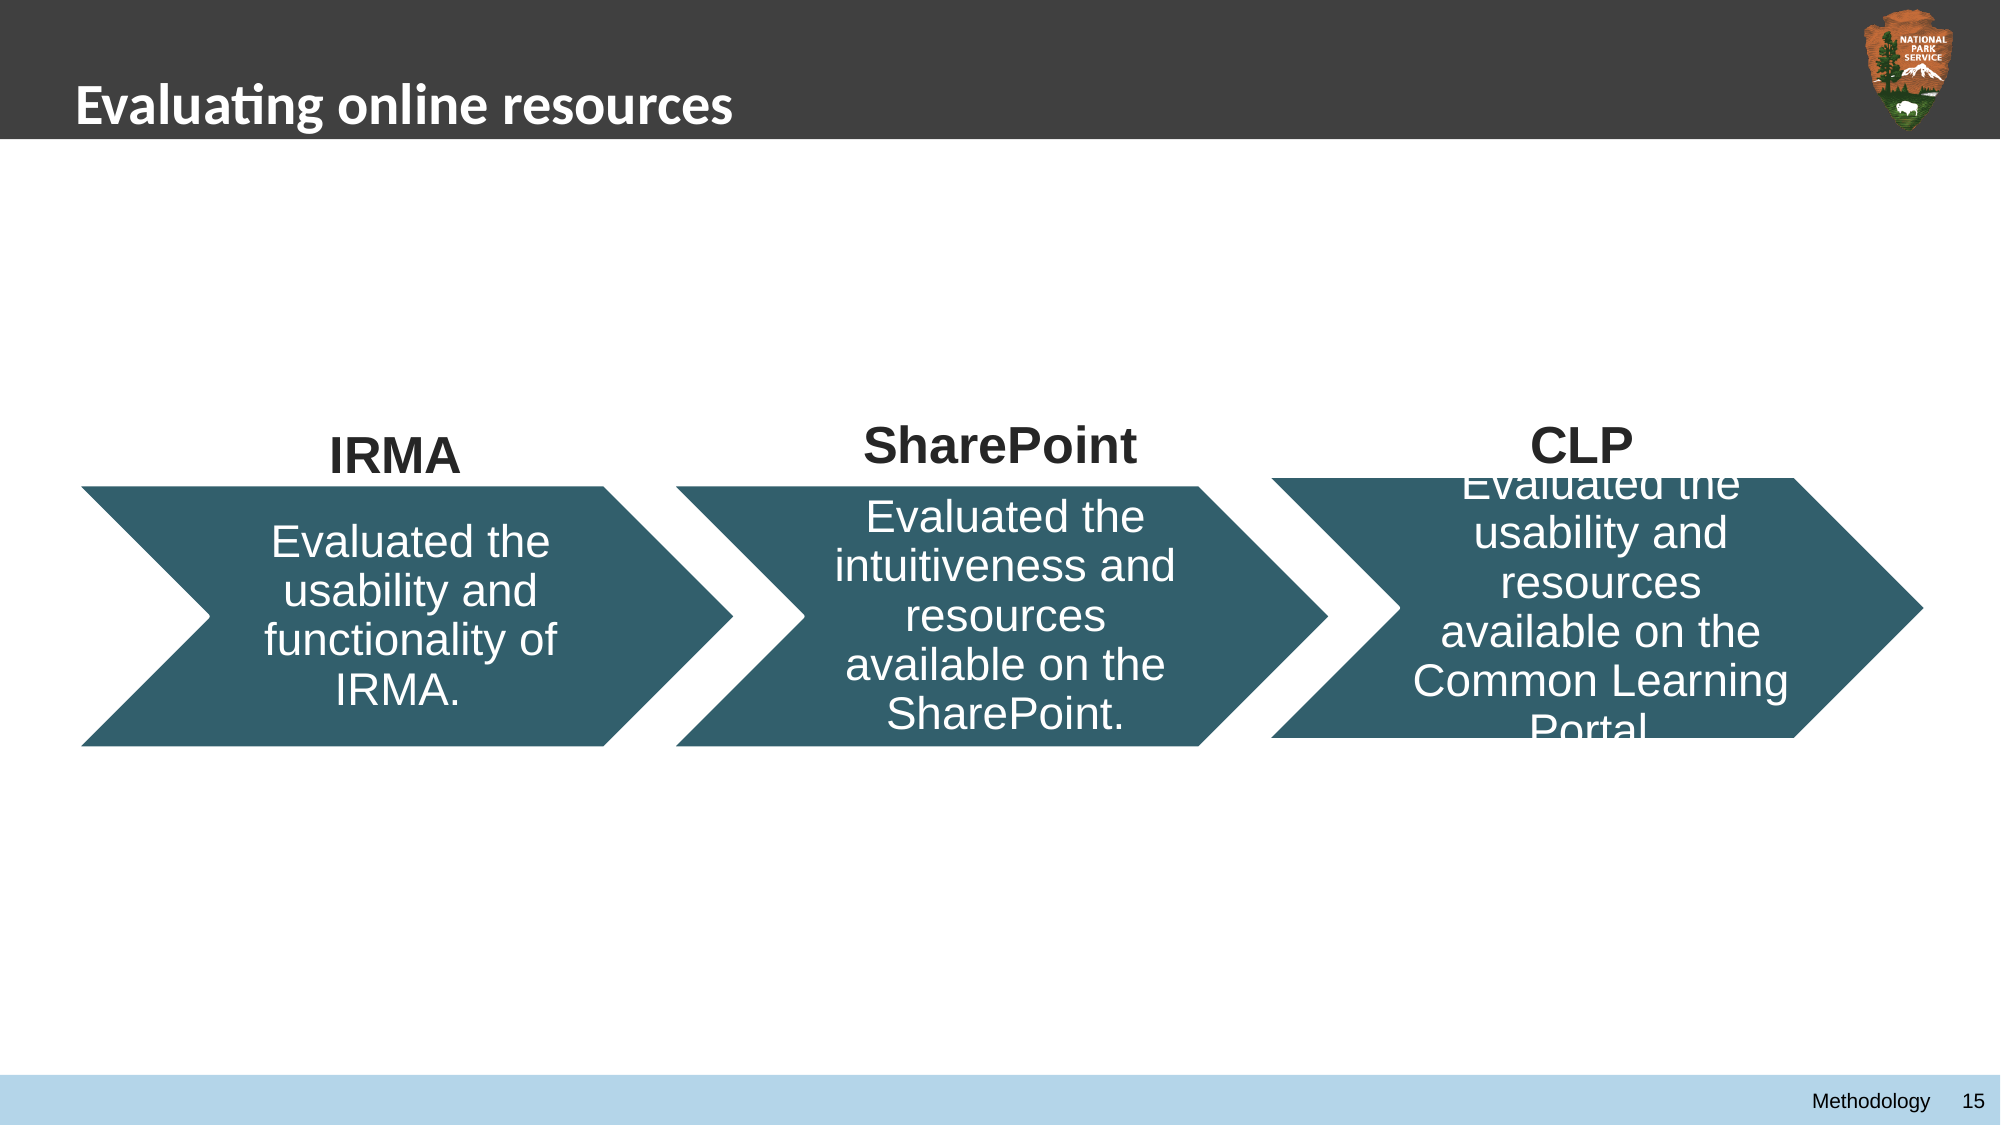

# Evaluating online resources
Evaluated the usability and functionality of IRMA.
Evaluated the intuitiveness and resources available on the SharePoint.
Evaluated the usability and resources available on the Common Learning Portal.
SharePoint
CLP
 IRMA

Methodology 	15